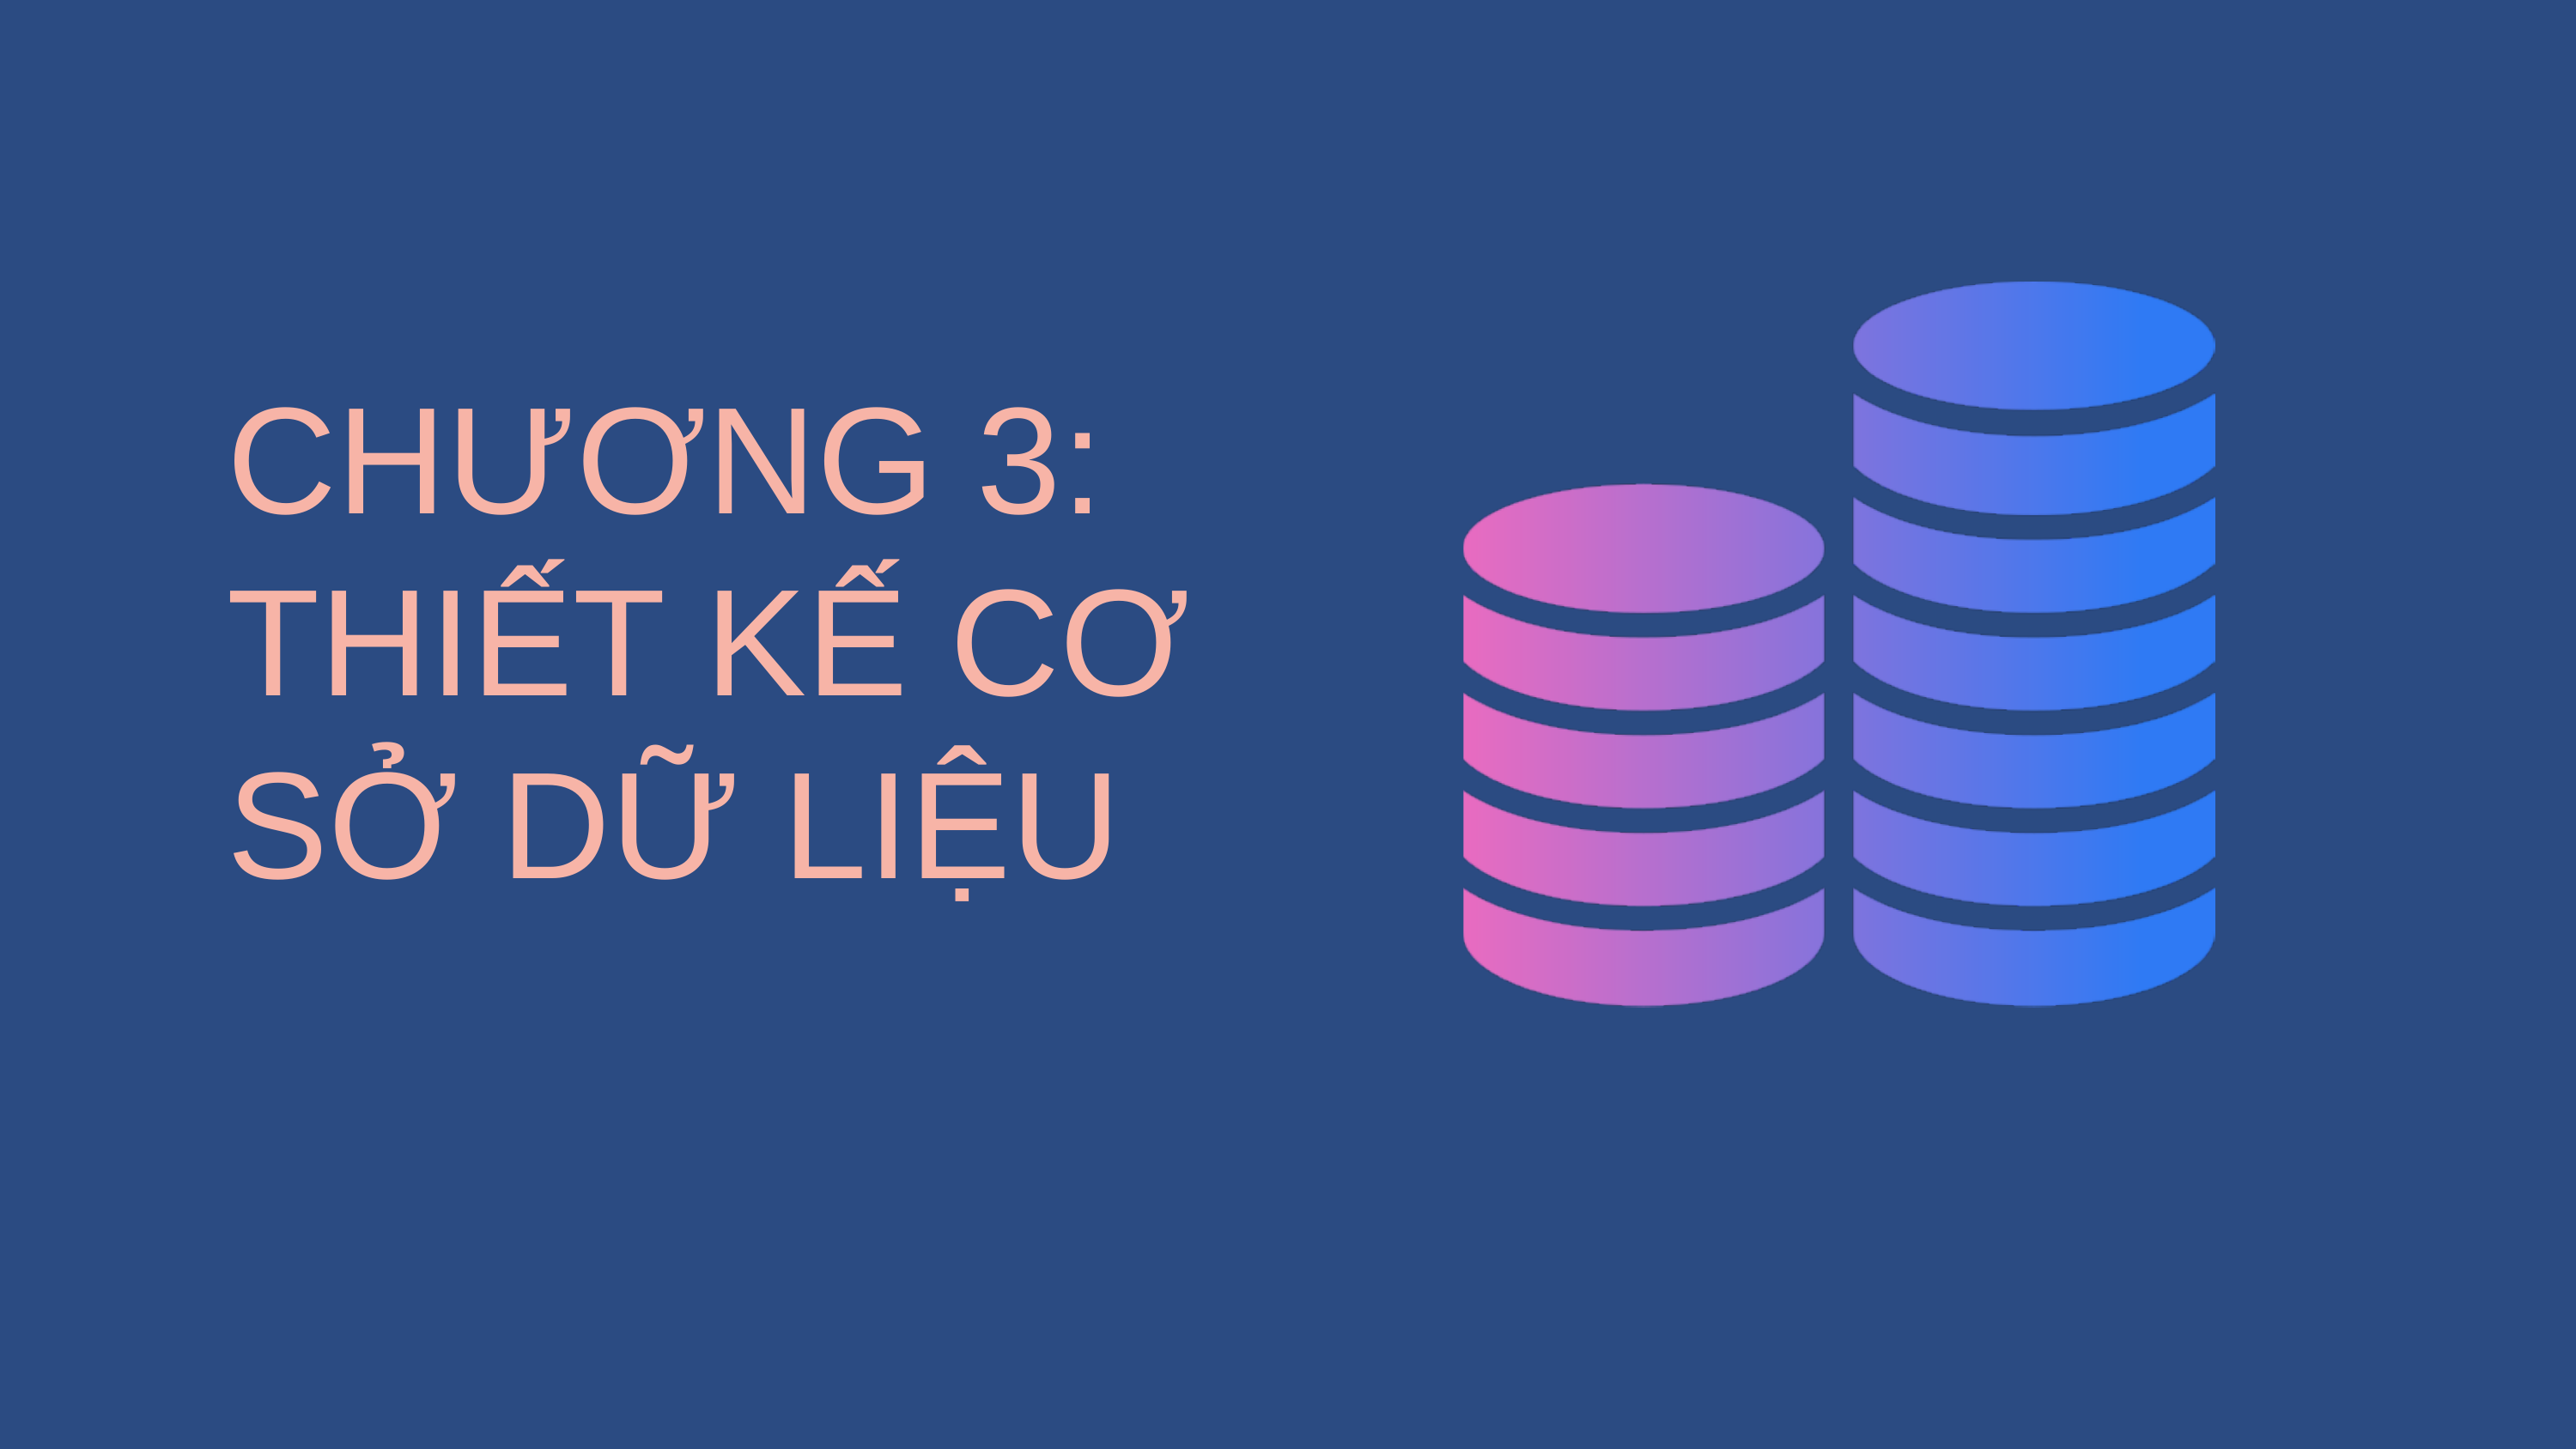

CHƯƠNG 3: THIẾT KẾ CƠ SỞ DỮ LIỆU